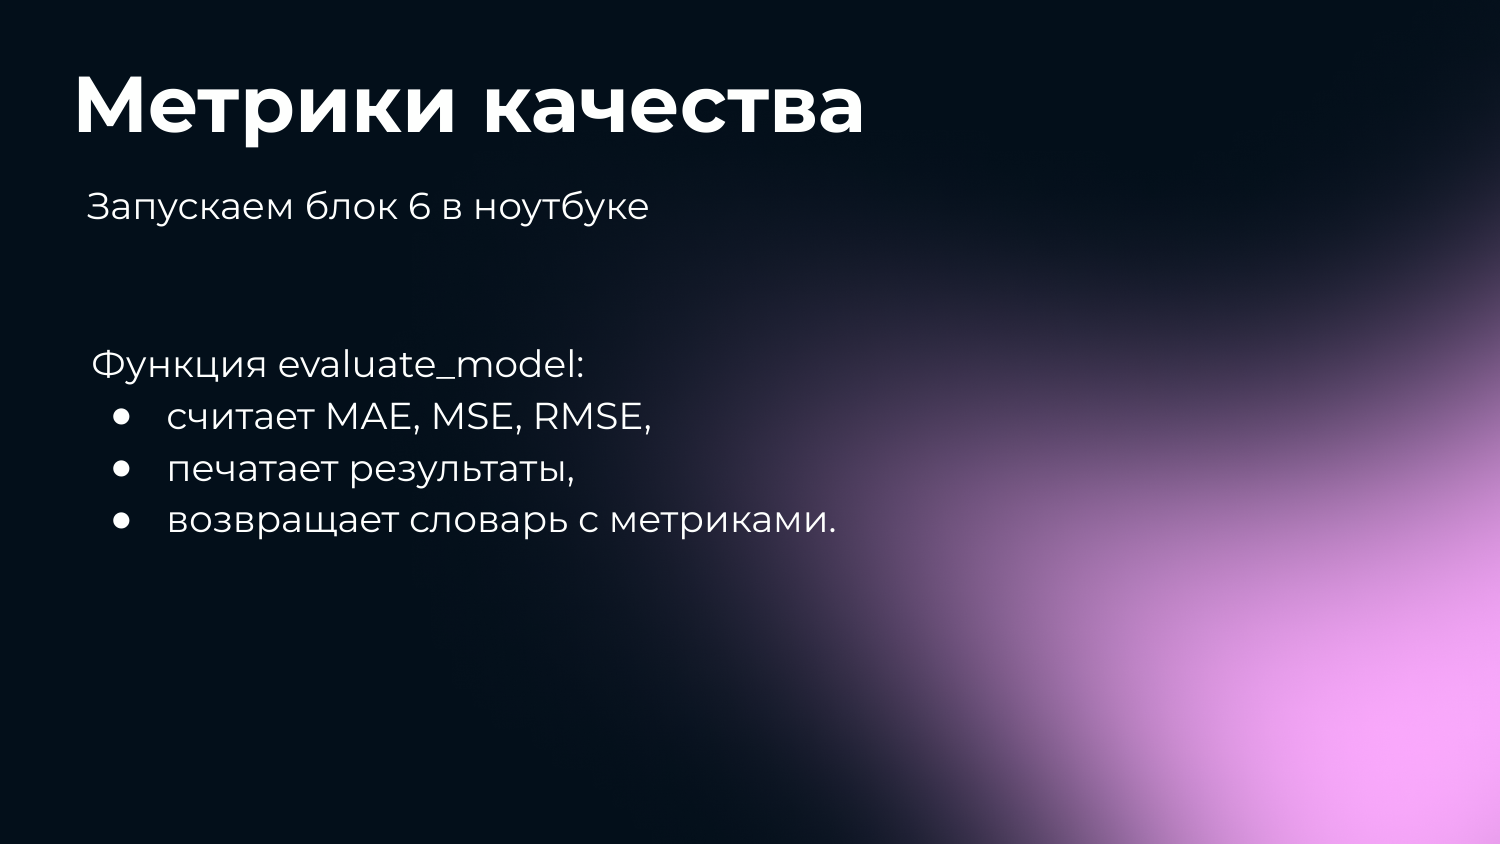

# Метрики качества
Запускаем блок 6 в ноутбуке
Функция evaluate_model:
считает MAE, MSE, RMSE,
печатает результаты,
возвращает словарь с метриками.